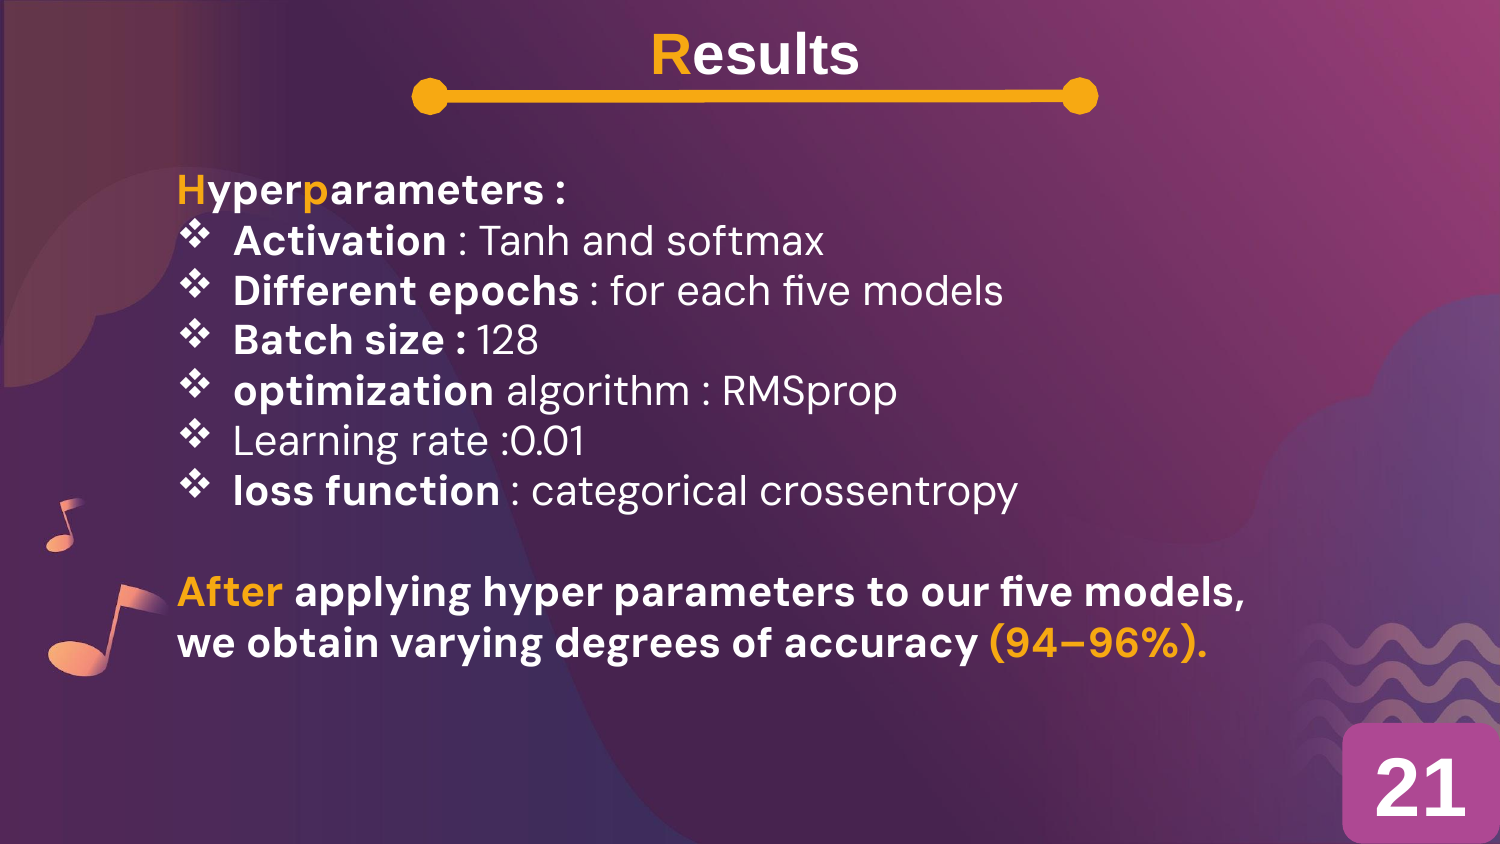

# Results

Hyperparameters :
Activation : Tanh and softmax
Different epochs : for each five models
Batch size : 128
optimization algorithm : RMSprop
Learning rate :0.01
loss function : categorical crossentropy

After applying hyper parameters to our five models, we obtain varying degrees of accuracy (94–96%).
21